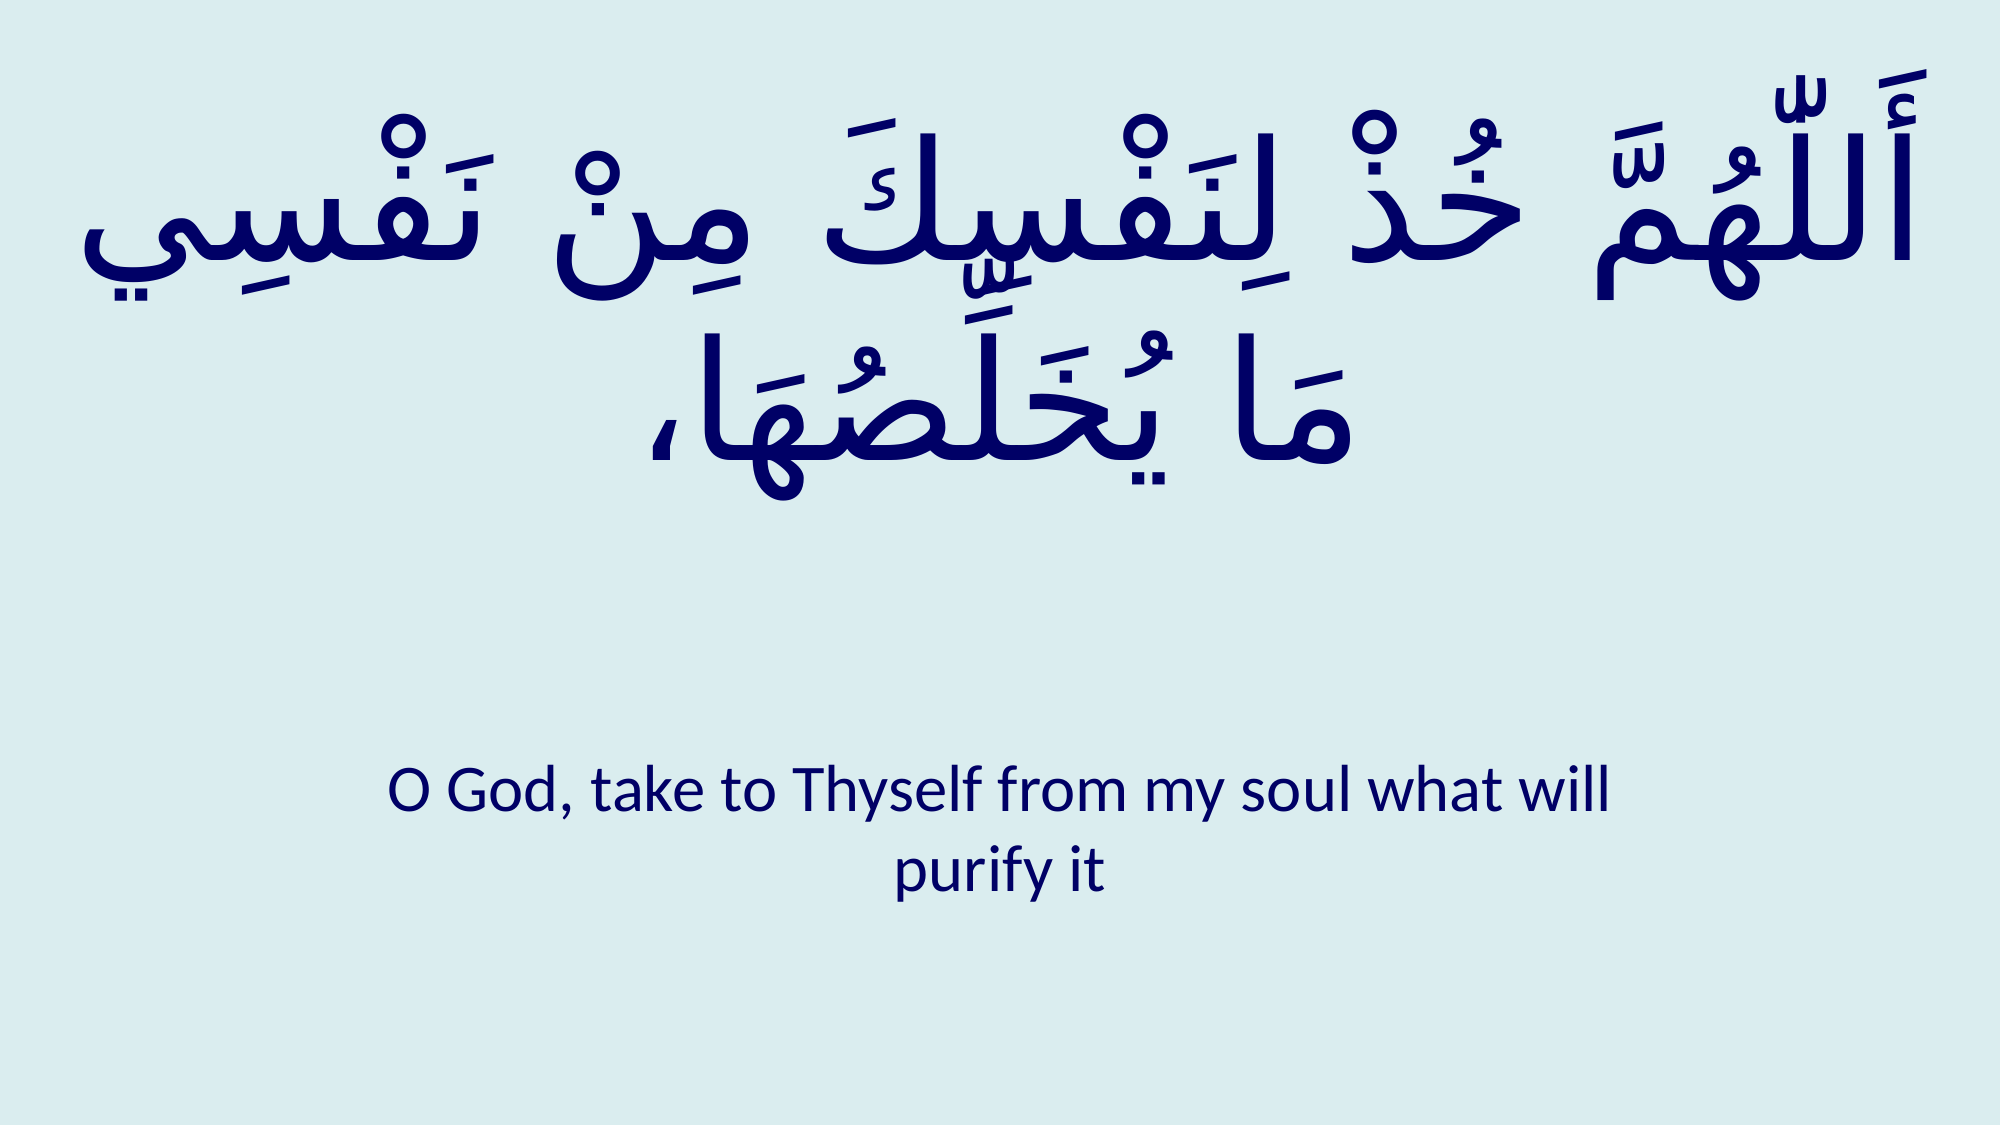

# أَللّٰهُمَّ خُذْ لِنَفْسِكَ مِنْ نَفْسِي مَا يُخَلِّصُهَا،
O God, take to Thyself from my soul what will purify it